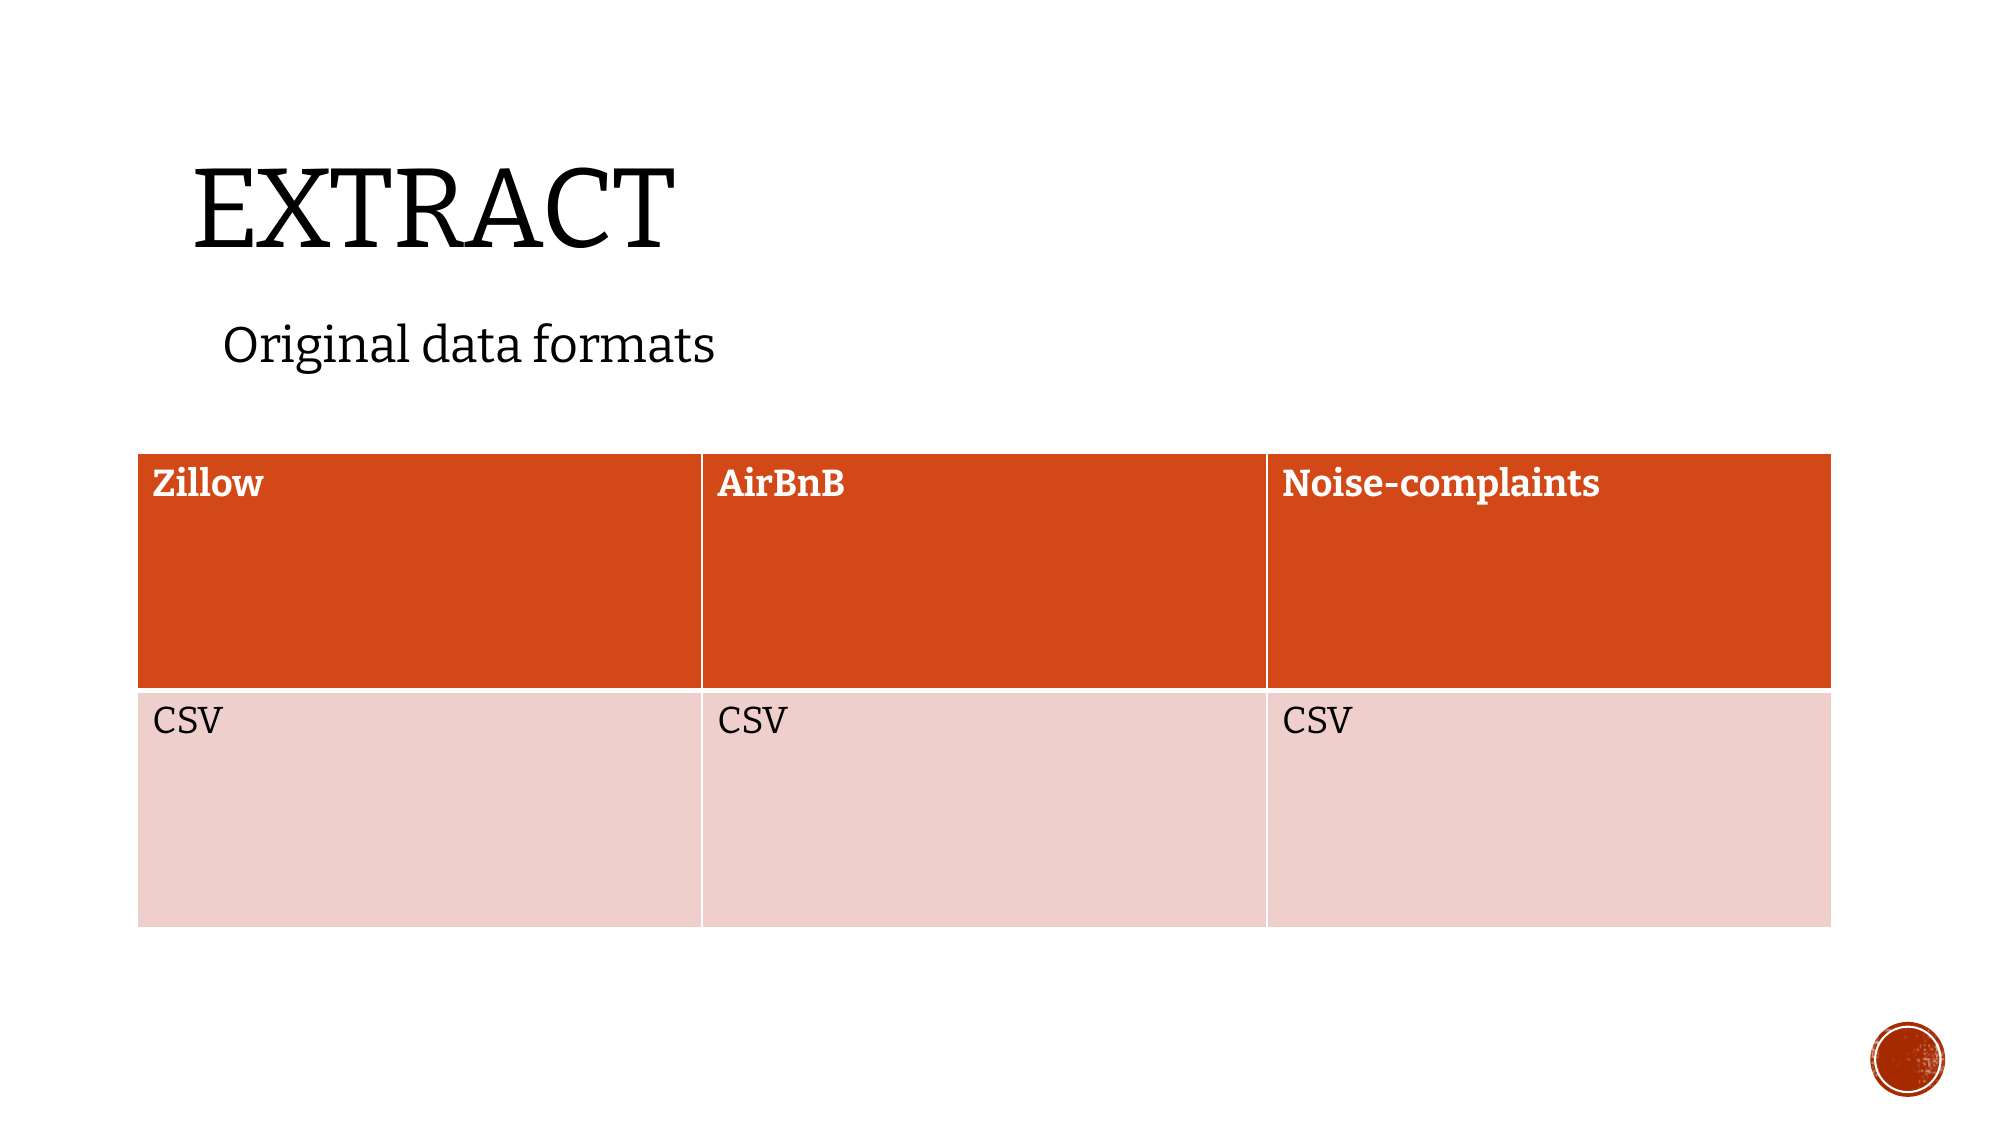

# Extract
Original data formats
| Zillow | AirBnB | Noise-complaints |
| --- | --- | --- |
| CSV | CSV | CSV |